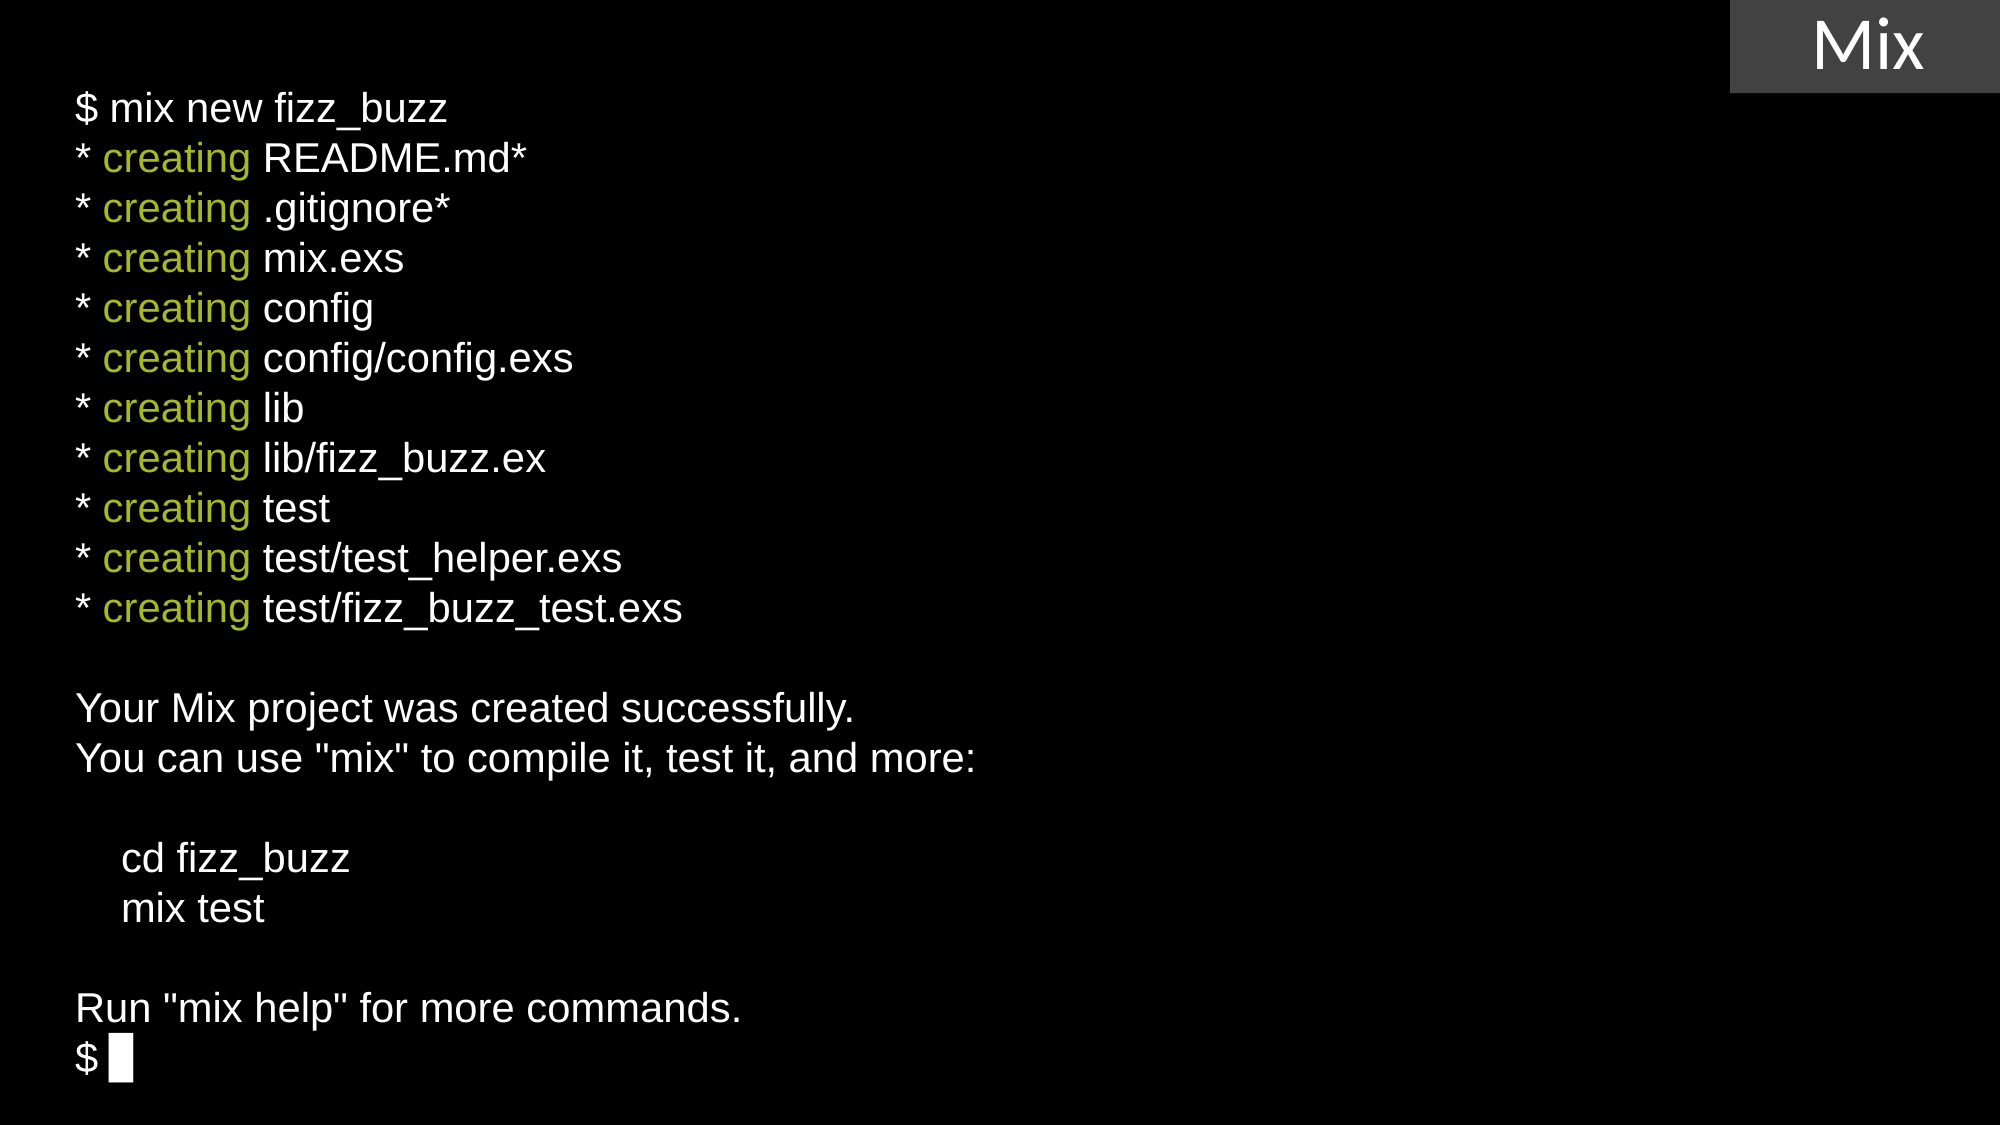

Mix
$ mix new fizz_buzz
* creating README.md*
* creating .gitignore*
* creating mix.exs
* creating config
* creating config/config.exs
* creating lib
* creating lib/fizz_buzz.ex
* creating test
* creating test/test_helper.exs
* creating test/fizz_buzz_test.exs
Your Mix project was created successfully.
You can use "mix" to compile it, test it, and more:
    cd fizz_buzz
    mix test
Run "mix help" for more commands.
$ ▊